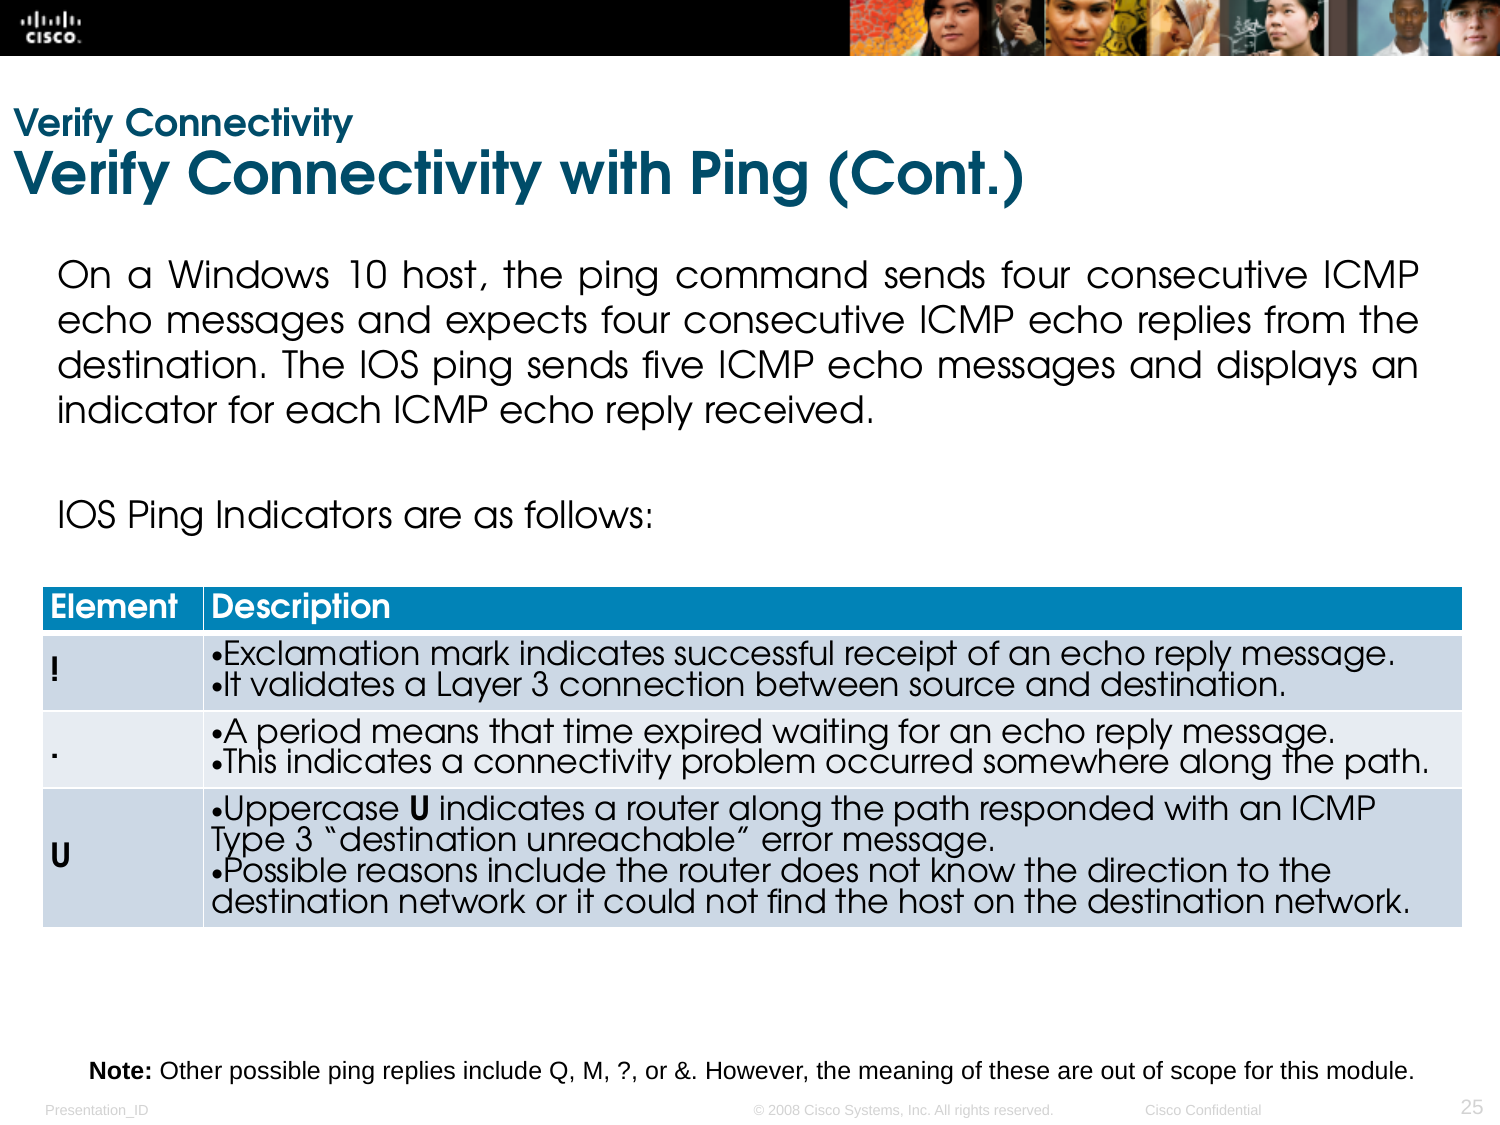

# Verify Connectivity Verify Connectivity with Ping (Cont.)
On a Windows 10 host, the ping command sends four consecutive ICMP echo messages and expects four consecutive ICMP echo replies from the destination. The IOS ping sends five ICMP echo messages and displays an indicator for each ICMP echo reply received.

IOS Ping Indicators are as follows:

| Element | Description |
| --- | --- |
| ! | Exclamation mark indicates successful receipt of an echo reply message. It validates a Layer 3 connection between source and destination. |
| . | A period means that time expired waiting for an echo reply message. This indicates a connectivity problem occurred somewhere along the path. |
| U | Uppercase U indicates a router along the path responded with an ICMP Type 3 “destination unreachable” error message. Possible reasons include the router does not know the direction to the destination network or it could not find the host on the destination network. |
Note: Other possible ping replies include Q, M, ?, or &. However, the meaning of these are out of scope for this module.